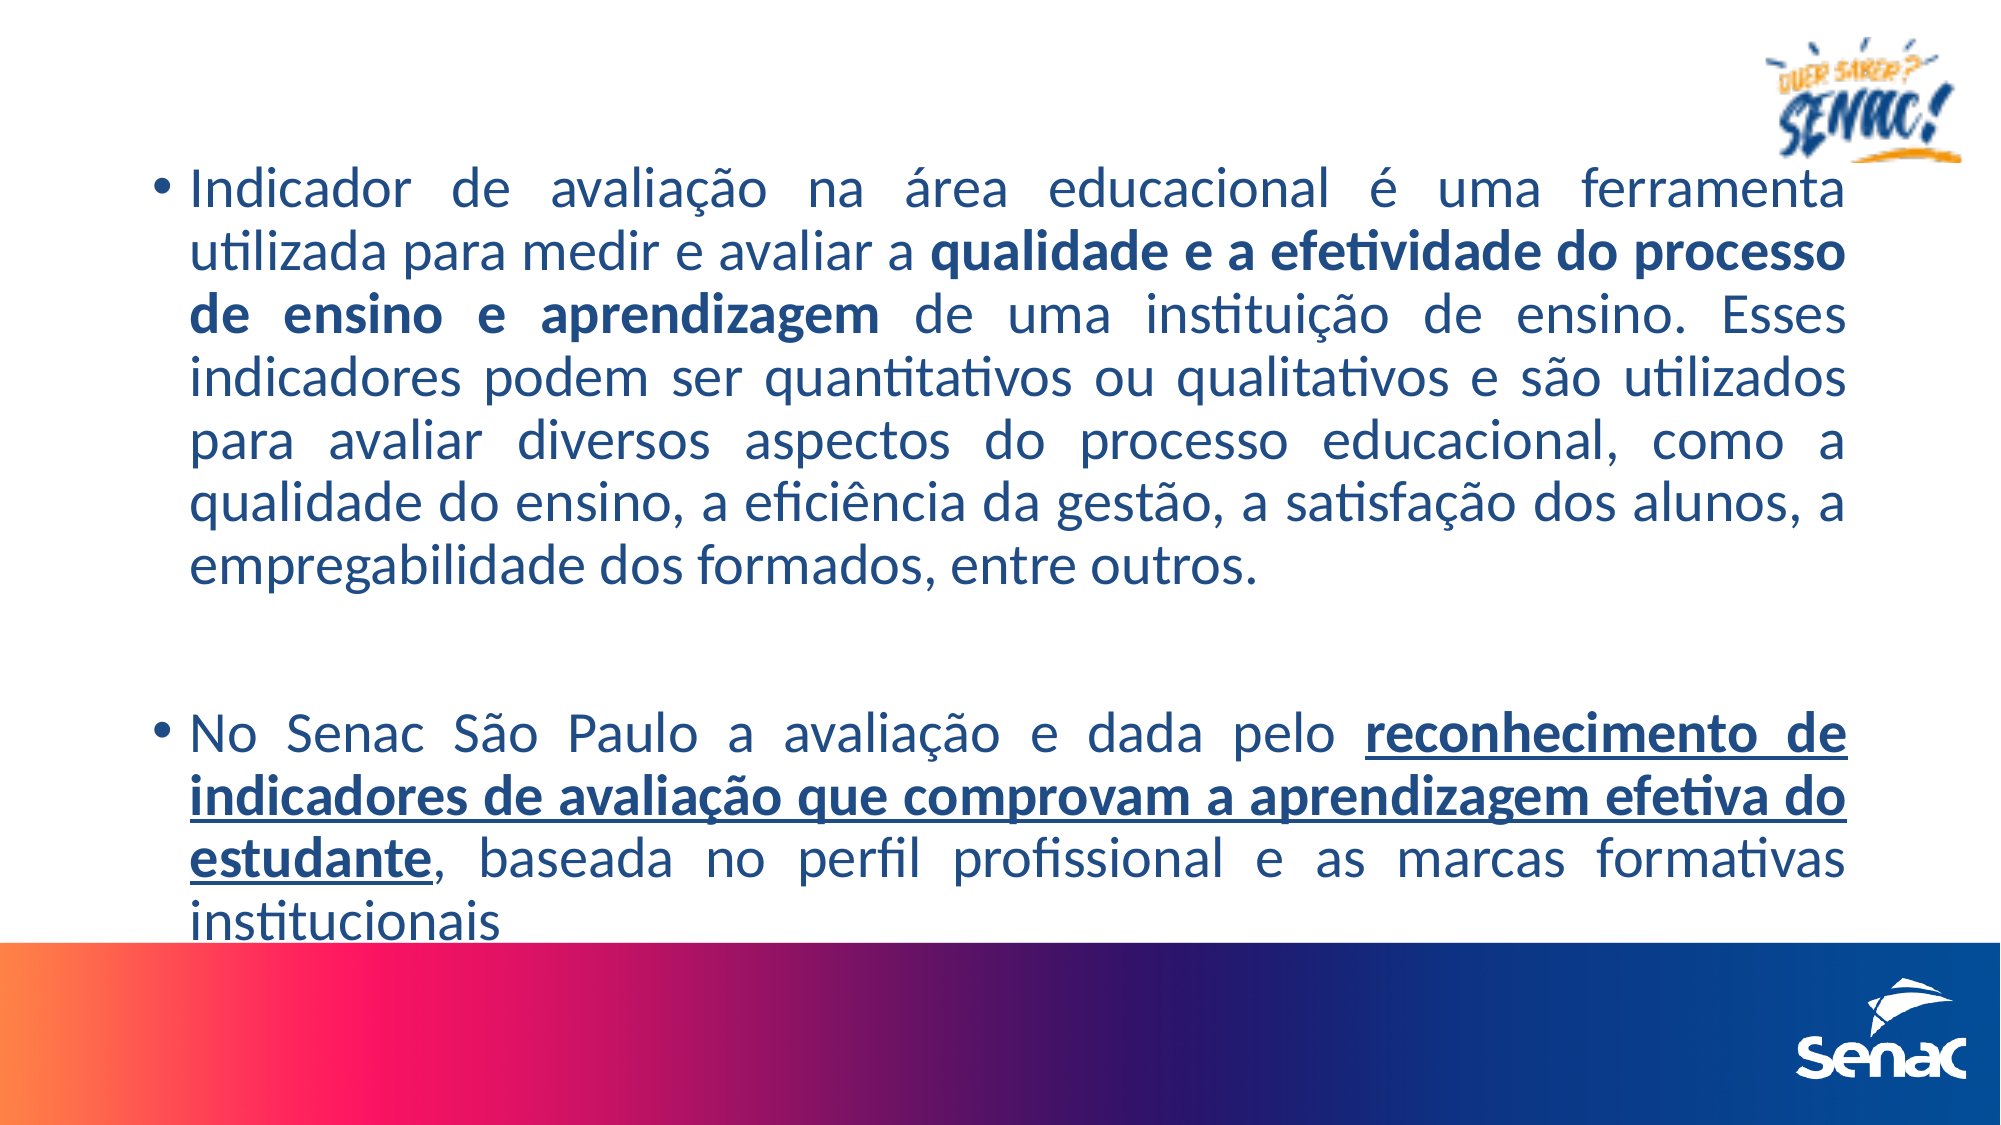

Indicador de avaliação na área educacional é uma ferramenta utilizada para medir e avaliar a qualidade e a efetividade do processo de ensino e aprendizagem de uma instituição de ensino. Esses indicadores podem ser quantitativos ou qualitativos e são utilizados para avaliar diversos aspectos do processo educacional, como a qualidade do ensino, a eficiência da gestão, a satisfação dos alunos, a empregabilidade dos formados, entre outros.

No Senac São Paulo a avaliação e dada pelo reconhecimento de indicadores de avaliação que comprovam a aprendizagem efetiva do estudante, baseada no perfil profissional e as marcas formativas institucionais